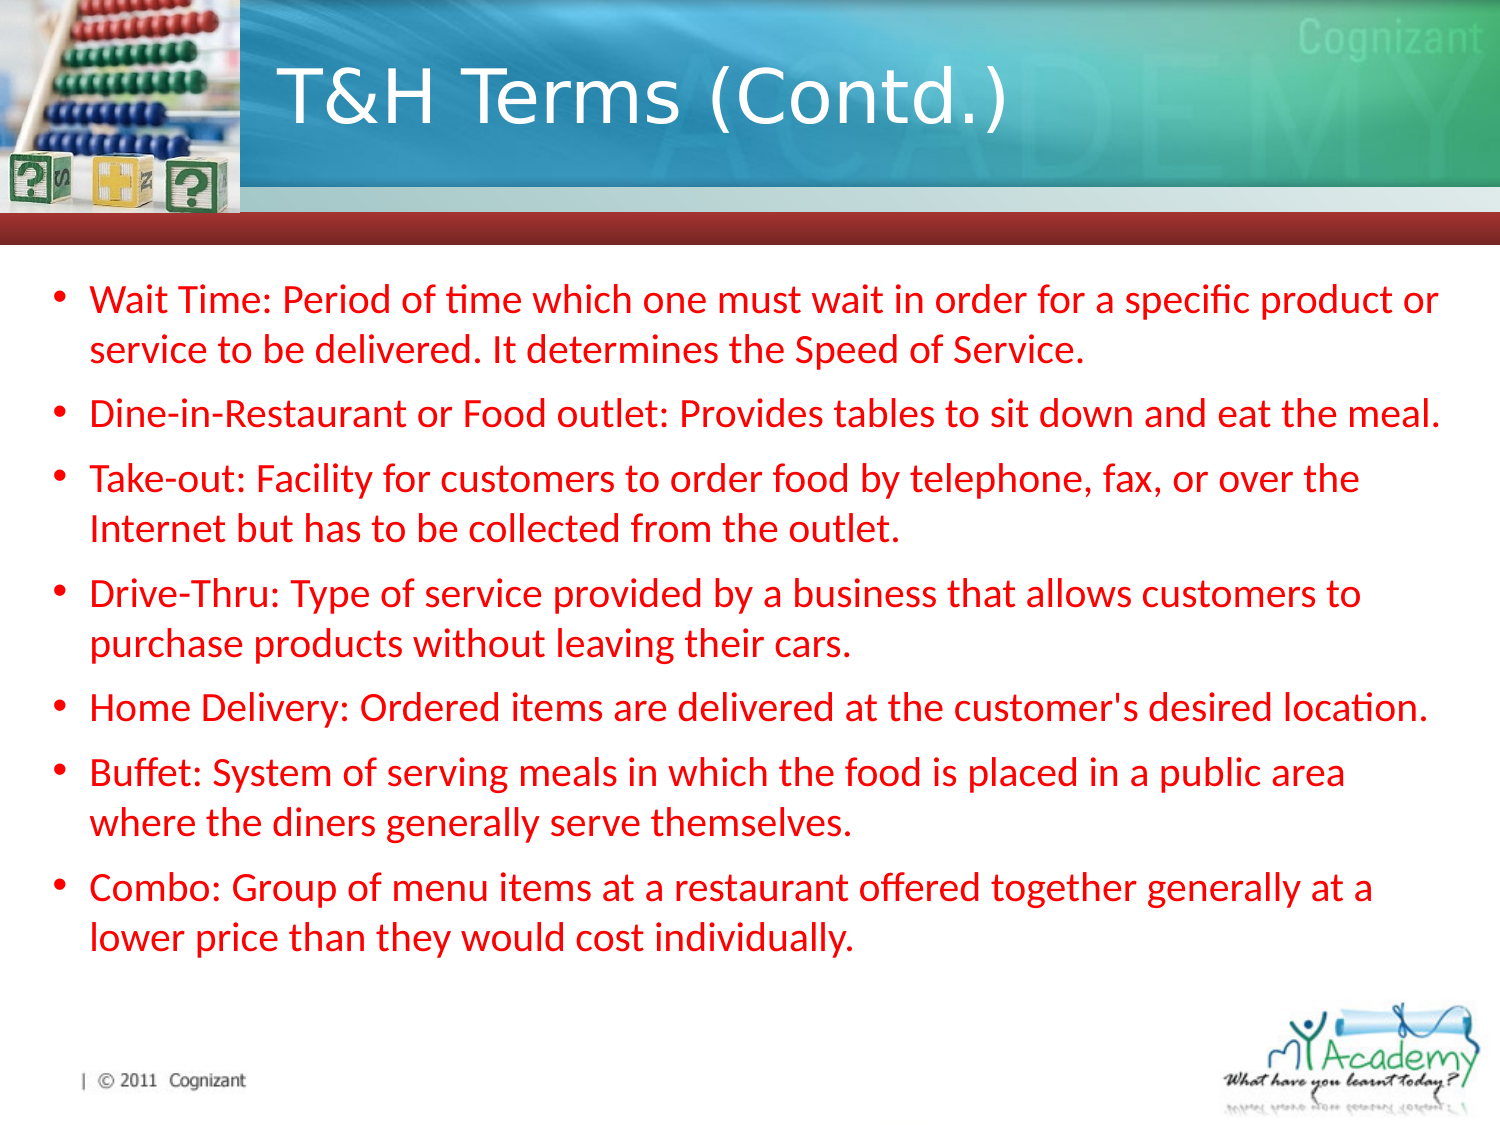

# T&H Terms (Contd.)
Wait Time: Period of time which one must wait in order for a specific product or service to be delivered. It determines the Speed of Service.
Dine-in-Restaurant or Food outlet: Provides tables to sit down and eat the meal.
Take-out: Facility for customers to order food by telephone, fax, or over the Internet but has to be collected from the outlet.
Drive-Thru: Type of service provided by a business that allows customers to purchase products without leaving their cars.
Home Delivery: Ordered items are delivered at the customer's desired location.
Buffet: System of serving meals in which the food is placed in a public area where the diners generally serve themselves.
Combo: Group of menu items at a restaurant offered together generally at a lower price than they would cost individually.